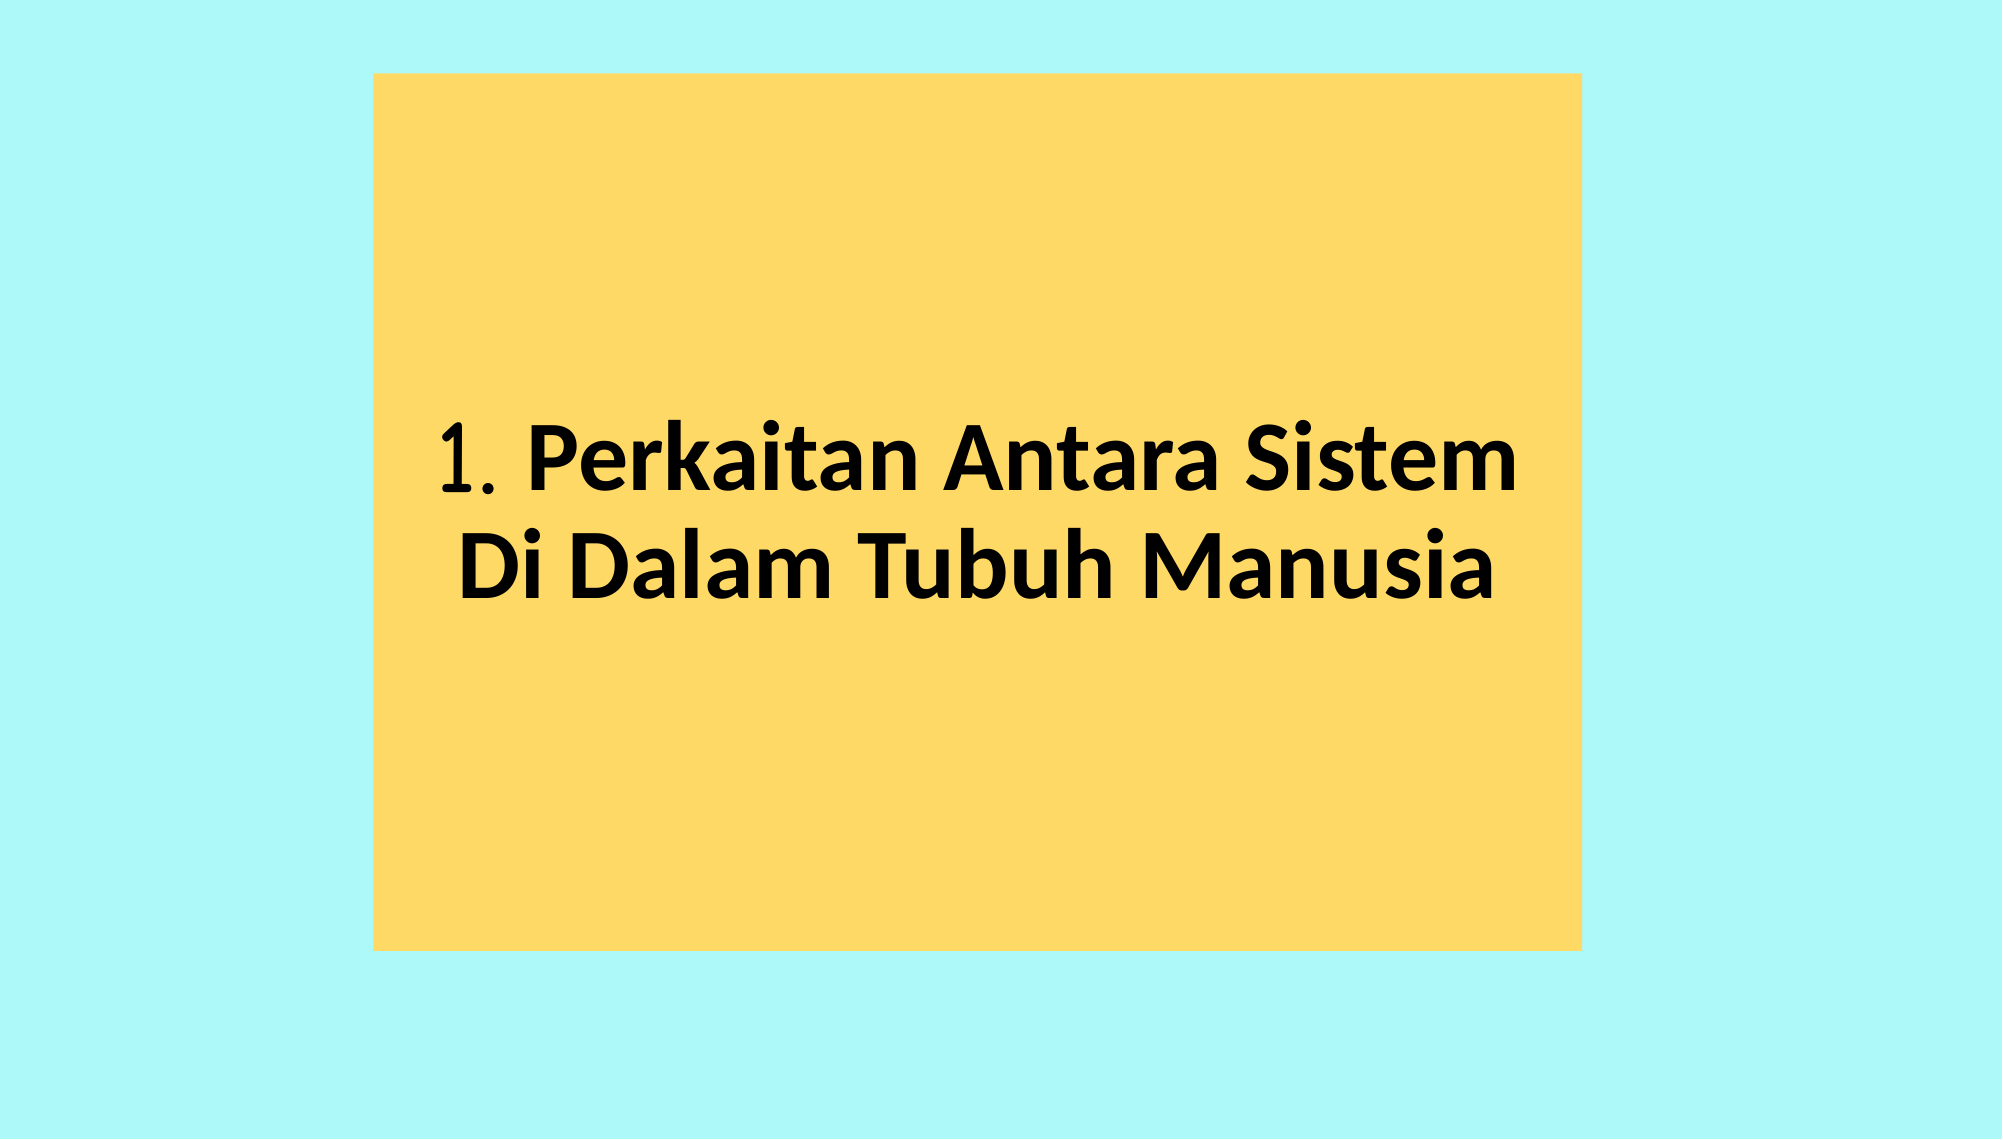

# 1. Perkaitan Antara Sistem Di Dalam Tubuh Manusia